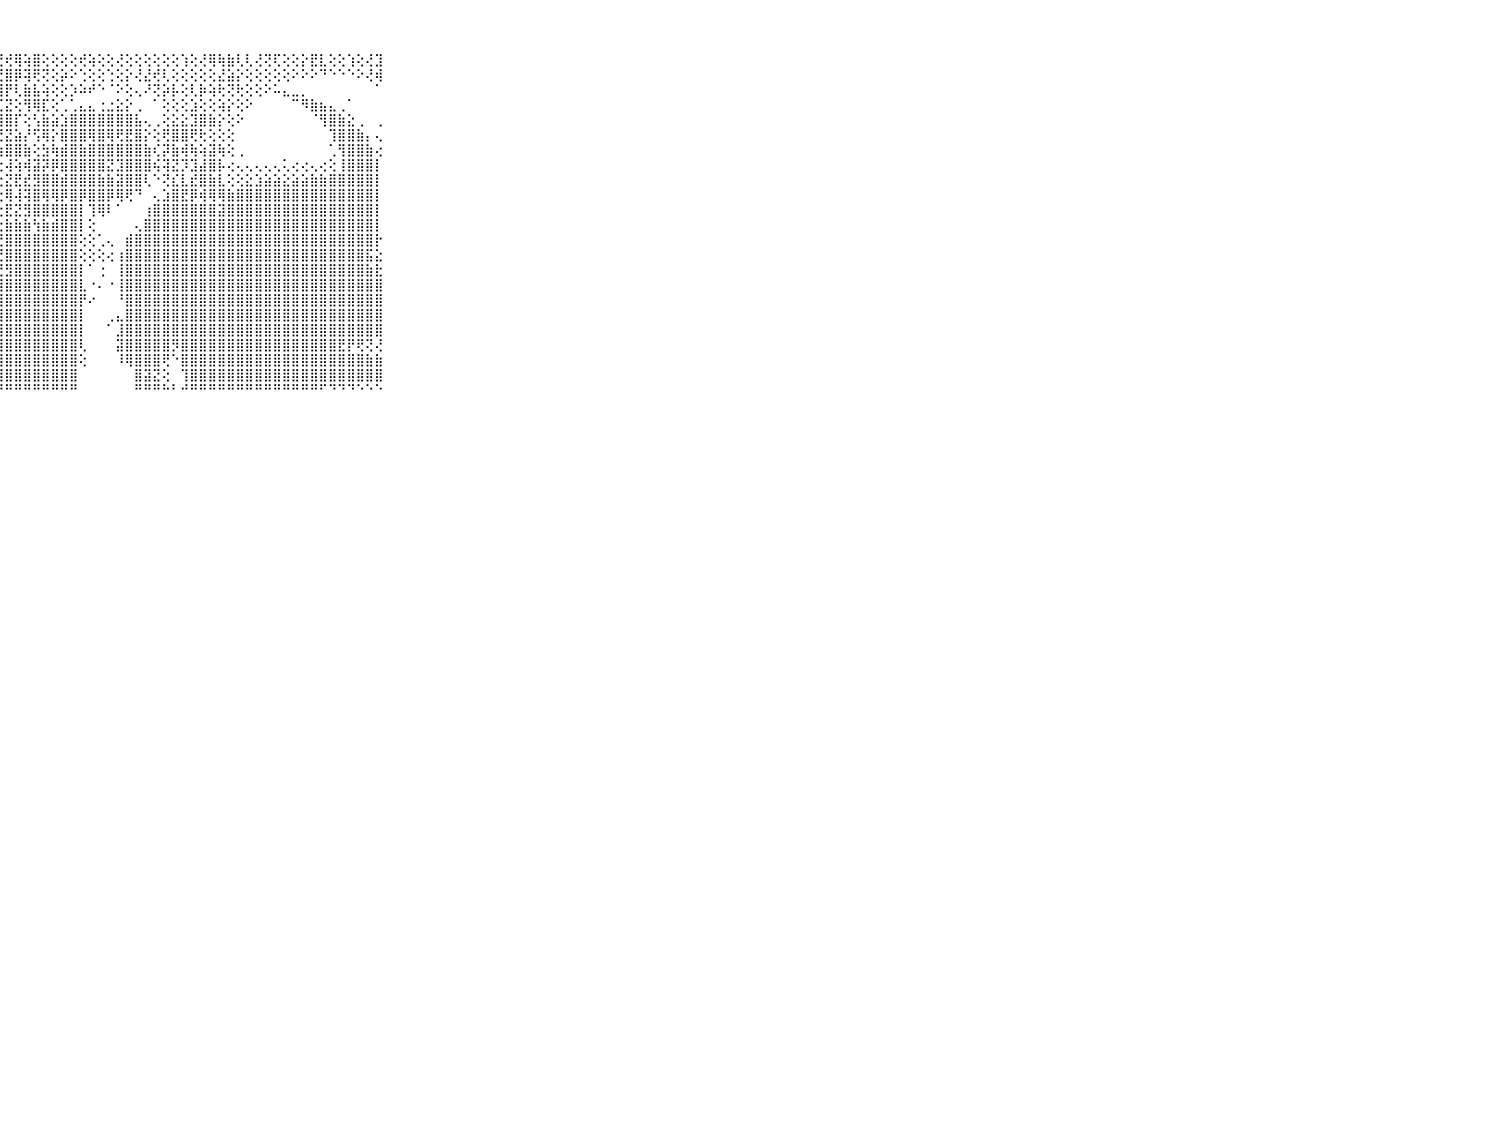

⠀⠀⠀⠀⠀⠀⠀⠀⠀⠀⠀⣄⡔⢕⢑⠕⢕⠕⢕⢱⢿⢞⣕⣸⣿⣿⣻⢞⢞⢿⢵⣿⢕⢕⢕⢕⢞⢵⢕⢕⢜⢕⢕⢕⢕⢕⢕⢱⢕⢜⢿⢷⣷⢇⢇⢜⢝⢏⢕⢕⡕⣟⣇⢕⢕⢱⢕⢜⣹⠀⠀⠀⠀⠀⠀⠀⠀⠀⠀⠀⠀
⠀⠀⠀⠀⠀⠀⠀⠀⠀⠀⠀⠘⠙⠻⢷⣦⣅⢕⢕⢕⢑⢜⢻⢿⣿⣿⣷⢞⣿⡿⢽⢟⢝⢕⡵⠕⢑⢕⢕⢑⢕⡕⢜⣜⢞⢇⢕⢕⢕⢕⢕⣜⣵⡕⢕⢕⢕⢕⢕⠕⠕⠕⠙⠑⠑⠑⠕⢜⢾⠀⠀⠀⠀⠀⠀⠀⠀⠀⠀⠀⠀
⠀⠀⠀⠀⠀⠀⠀⠀⠀⠀⠀⠀⢀⢔⢕⢝⢻⣿⣧⣕⢕⢕⢕⢕⢕⢏⣱⣼⡟⢇⣷⣧⢵⢕⢕⡱⠵⠞⠑⠈⠕⢕⢄⠜⢝⡵⡧⢕⢇⡷⢵⢗⢝⢗⢕⢕⠕⠥⣄⣀⡀⠀⠀⠀⠀⠀⠀⠀⠁⠀⠀⠀⠀⠀⠀⠀⠀⠀⠀⠀⠀
⠀⠀⠀⠀⠀⠀⠀⠀⠀⠀⠀⢕⢕⢕⢕⢕⢑⠜⢻⣿⣷⣕⢕⢕⢕⢇⡼⢏⣝⢕⢻⢿⣏⢕⢁⢁⣄⣄⢐⣐⣕⡕⢀⠀⠁⢕⢕⢕⣱⢕⢕⢵⡕⢕⠕⠀⠀⠀⠀⠉⠻⣷⣦⣄⢀⠁⠀⠀⠀⠀⠀⠀⠀⠀⠀⠀⠀⠀⠀⠀⠀
⠀⠀⠀⠀⠀⠀⠀⠀⠀⠀⠀⢁⢕⢕⢕⢕⢕⢕⢕⢝⣿⣿⣧⢕⢕⢕⢟⢿⣿⡏⢕⢣⣷⣵⣱⣿⣿⣿⣿⣿⣿⣿⣧⢄⢀⢕⣕⣕⣹⣿⣷⡕⢕⠕⠀⠀⠀⠀⠀⠀⠀⠈⢻⣿⣷⣕⢀⠀⢀⠀⠀⠀⠀⠀⠀⠀⠀⠀⠀⠀⠀
⠀⠀⠀⠀⠀⠀⠀⠀⠀⠀⠀⢕⢕⢕⢕⢕⢕⢕⢕⢕⢜⣿⣿⣧⢕⢕⢕⢜⣝⣵⡜⢫⢿⡕⣿⣿⣿⢿⣿⢿⢟⣟⣿⡕⢕⢟⣿⣿⢟⢗⢕⢕⢕⠀⠀⠀⠀⠀⠀⠀⠀⠀⠀⢹⣿⣿⣷⡄⢄⠀⠀⠀⠀⠀⠀⠀⠀⠀⠀⠀⠀
⠀⠀⠀⠀⠀⠀⠀⠀⠀⠀⠀⢕⢕⡕⢕⢕⢕⢕⢕⢕⢕⢸⣿⣿⡇⢕⢕⢱⣿⣿⣷⢕⣳⢷⣾⣿⣷⣿⣿⣿⣿⣿⣿⣷⢎⡽⣷⢾⢷⢵⣽⢷⢕⢀⠀⠀⠀⠀⠀⠀⠀⠀⠀⢁⢻⣿⣿⣷⢔⠀⠀⠀⠀⠀⠀⠀⠀⠀⠀⠀⠀
⠀⠀⠀⠀⠀⠀⠀⠀⠀⠀⠀⣿⣿⣿⣿⣿⣿⣷⣵⣵⣵⣵⣿⣿⣿⢕⢅⢕⢼⢵⢾⣽⡽⡿⣿⣿⣿⣿⣿⣝⣹⣿⣿⣿⢮⢽⣝⡹⣹⣼⣿⡧⢔⢄⢄⢄⢄⢄⢅⢔⢔⢄⢔⢕⢸⣿⣿⣿⡇⠀⠀⠀⠀⠀⠀⠀⠀⠀⠀⠀⠀
⠀⠀⠀⠀⠀⠀⠀⠀⠀⠀⠀⣿⣿⣿⣿⣿⣿⣿⣿⣿⣿⣿⣿⣿⣿⢕⢕⢕⣝⣟⣞⣻⣿⣿⣾⣿⣿⣿⣷⣷⣽⣿⣿⢇⠑⢝⣎⣇⣞⣿⣷⣇⢕⢕⣕⣱⣵⣵⣕⣵⣵⣷⣷⣿⣿⣿⣿⣿⡇⠀⠀⠀⠀⠀⠀⠀⠀⠀⠀⠀⠀
⠀⠀⠀⠀⠀⠀⠀⠀⠀⠀⠀⣿⣿⣿⣿⣿⣿⣿⣿⣿⣿⣿⣿⣿⣿⢕⢕⢕⢿⢼⢽⣿⢿⢿⡿⣿⡿⣿⣿⡿⢿⢟⠙⠀⢄⣱⣿⣟⡿⢾⢿⢿⣷⣿⣿⣿⣿⣿⣿⣿⣿⣿⣿⣿⣿⣿⣿⣿⡇⠀⠀⠀⠀⠀⠀⠀⠀⠀⠀⠀⠀
⠀⠀⠀⠀⠀⠀⠀⠀⠀⠀⠀⣿⣿⣿⣿⣿⣿⣿⣿⣿⣿⣿⣿⣿⣿⢇⢕⢕⣟⣝⣻⣿⣿⣿⣿⣿⡇⢹⢿⠇⠁⠀⠀⢰⣿⣿⣿⣿⣿⣿⣿⣽⣿⣿⣿⣿⣿⣿⣿⣿⣿⣿⣿⣿⣿⣿⣿⣿⡇⠀⠀⠀⠀⠀⠀⠀⠀⠀⠀⠀⠀
⠀⠀⠀⠀⠀⠀⠀⠀⠀⠀⠀⣿⣿⣿⣿⣿⣿⣿⣿⣿⣿⣿⣿⣿⣿⢇⢕⢕⣷⣷⣷⢳⣷⣾⣿⣿⡇⢕⠀⠀⠀⠀⢄⣿⣿⣿⣿⣿⣿⣿⣿⣿⣿⣿⣿⣿⣿⣿⣿⣿⣿⣿⣿⣿⣿⣿⣿⣿⡇⠀⠀⠀⠀⠀⠀⠀⠀⠀⠀⠀⠀
⠀⠀⠀⠀⠀⠀⠀⠀⠀⠀⠀⣿⣿⣿⣿⣿⣿⣿⣿⣿⣿⣿⣿⣿⣿⡇⢕⢜⣿⣿⣿⣿⣿⣿⣿⣿⢕⢕⢁⢄⠀⣾⣿⣿⣿⣿⣿⣿⣿⣿⣿⣿⣿⣿⣿⣿⣿⣿⣿⣿⣿⣿⣿⣿⣿⣿⣿⣿⡗⠀⠀⠀⠀⠀⠀⠀⠀⠀⠀⠀⠀
⠀⠀⠀⠀⠀⠀⠀⠀⠀⠀⠀⣿⣿⣿⣿⣿⣿⣿⣿⣿⣿⣿⣿⣿⡟⢕⢕⢜⣿⣿⣿⣿⣿⣿⣿⣿⢕⢕⢕⢔⢰⣿⣿⣿⣿⣿⣿⣿⣿⣿⣿⣿⣿⣿⣿⣿⣿⣿⣿⣿⣿⣿⣿⣿⣿⣿⣿⣯⣕⠀⠀⠀⠀⠀⠀⠀⠀⠀⠀⠀⠀
⠀⠀⠀⠀⠀⠀⠀⠀⠀⠀⠀⣿⣿⣿⣿⣿⣿⣿⣿⣿⣿⣿⣿⣿⢇⢕⢕⣜⣻⣿⣿⣿⣿⣿⣿⣿⡇⠁⢐⠀⢸⣿⣿⣿⣿⣿⣿⣿⣿⣿⣿⣿⣿⣿⣿⣿⣿⣿⣿⣿⣿⣿⣿⣿⣿⣿⣿⣷⣗⠀⠀⠀⠀⠀⠀⠀⠀⠀⠀⠀⠀
⠀⠀⠀⠀⠀⠀⠀⠀⠀⠀⠀⣿⣿⣿⣿⣿⣿⣿⣿⣿⣿⣿⣿⣿⢕⢕⢕⢿⣿⣿⣿⣿⣿⣿⣿⣿⣇⠐⠄⠐⢸⣿⣿⣿⣿⣿⣿⣿⣿⣿⣿⣿⣿⣿⣿⣿⣿⣿⣿⣿⣿⣿⣿⣿⣿⣿⣿⣿⣿⠀⠀⠀⠀⠀⠀⠀⠀⠀⠀⠀⠀
⠀⠀⠀⠀⠀⠀⠀⠀⠀⠀⠀⣿⣿⣿⣿⣿⣿⣿⣿⣿⣿⣿⣿⣿⢕⠕⠕⣿⣿⣿⣿⣿⣿⣿⣿⣿⡟⠔⠀⠀⠘⣿⣿⣿⣿⣿⣿⣿⣿⣿⣿⣿⣿⣿⣿⣿⣿⣿⣿⣿⣿⣿⣿⣿⣿⣿⣿⣿⣿⠀⠀⠀⠀⠀⠀⠀⠀⠀⠀⠀⠀
⠀⠀⠀⠀⠀⠀⠀⠀⠀⠀⠀⣿⣿⣿⣿⣿⣿⣿⣿⣿⣿⣿⣿⣿⢕⢕⢕⣾⣿⣿⣿⣿⣿⣿⣿⣿⡇⠀⠀⢀⣄⣿⣿⣿⣿⣿⣿⣿⣿⣿⣿⣿⣿⣿⣿⣿⣿⣿⣿⣿⣿⣿⣿⣿⣿⣿⣿⣿⣿⠀⠀⠀⠀⠀⠀⠀⠀⠀⠀⠀⠀
⠀⠀⠀⠀⠀⠀⠀⠀⠀⠀⠀⣿⣿⣿⣿⣿⣿⣿⣿⣿⣿⣿⣿⣿⡇⢕⢕⣿⣿⣿⣿⣿⣿⣿⣿⣿⡇⠀⠀⠁⣸⣿⣿⣿⣿⣿⣿⣿⣿⣿⣿⣿⣿⣿⣿⣿⣿⣿⣿⣿⣿⣿⣿⣿⣿⣿⣿⣿⣿⠀⠀⠀⠀⠀⠀⠀⠀⠀⠀⠀⠀
⠀⠀⠀⠀⠀⠀⠀⠀⠀⠀⠀⣿⣿⣿⣿⣿⣿⣿⣿⣿⣿⣿⣿⣿⡕⢕⢑⣿⣿⣿⣿⣿⣿⣿⣿⣿⢇⠀⠀⠀⣽⣿⣿⣿⣿⣿⡻⣿⣿⣿⣿⣿⣿⣿⣿⣿⣿⣿⣿⣿⣿⣿⣿⣿⣟⡟⢟⢝⢜⠀⠀⠀⠀⠀⠀⠀⠀⠀⠀⠀⠀
⠀⠀⠀⠀⠀⠀⠀⠀⠀⠀⠀⣿⣿⣿⣿⣿⣿⣿⣿⣿⣿⣿⣿⣿⢕⢕⢕⣿⣿⣿⣿⣿⣿⣿⣿⣿⢕⠀⠀⠀⠸⢿⣿⣿⣿⢟⠑⣿⣿⣿⣿⣿⣿⣿⣿⣿⣿⣿⣿⣿⣿⣿⣿⣿⣿⣿⣿⣷⣷⠀⠀⠀⠀⠀⠀⠀⠀⠀⠀⠀⠀
⠀⠀⠀⠀⠀⠀⠀⠀⠀⠀⠀⣿⣿⣿⣿⣿⣿⣿⣿⣿⣿⣿⣿⣿⢕⢕⢕⣿⣿⣿⣿⣿⣿⣿⣿⣿⠀⠀⠀⠀⠀⠀⣿⣽⣝⢕⠀⢹⣿⣿⣿⣿⣿⣿⣿⣿⣿⣿⣿⣿⣿⣿⣿⣿⣿⣿⣿⣿⣿⠀⠀⠀⠀⠀⠀⠀⠀⠀⠀⠀⠀
⠀⠀⠀⠀⠀⠀⠀⠀⠀⠀⠀⠛⠛⠛⠛⠛⠛⠛⠛⠛⠛⠛⠛⠋⠑⠑⠑⠛⠛⠛⠛⠛⠛⠛⠛⠛⠀⠀⠀⠀⠀⠀⠛⠛⠛⠓⠃⠚⠛⠛⠛⠛⠛⠛⠛⠛⠛⠛⠛⠛⠛⠛⠋⠙⠙⠙⠑⠑⠑⠀⠀⠀⠀⠀⠀⠀⠀⠀⠀⠀⠀